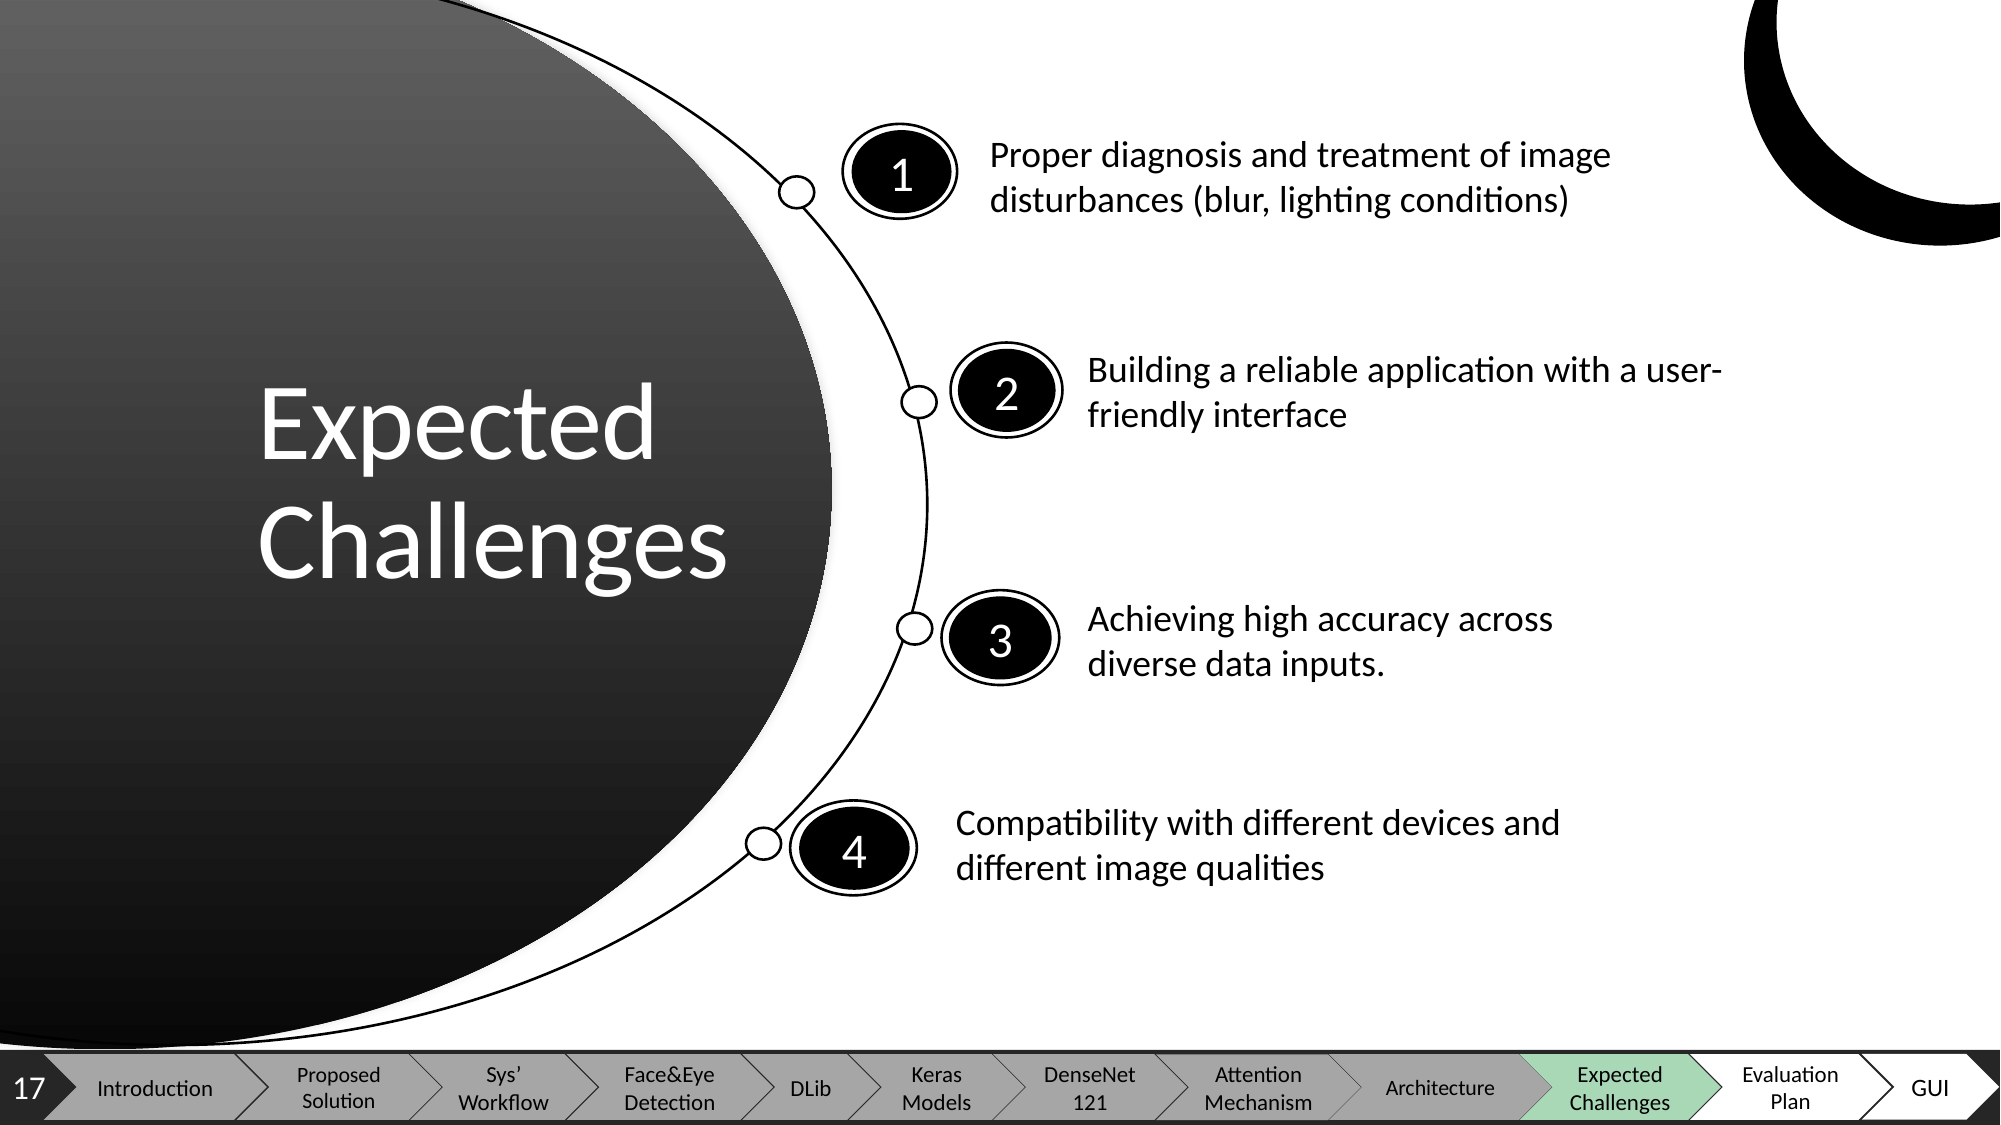

Proper diagnosis and treatment of image disturbances (blur, lighting conditions)

1

Building a reliable application with a user-friendly interface

2
Expected Challenges

Achieving high accuracy across diverse data inputs.

3

Compatibility with different devices and different image qualities

4

GUI
Evaluation Plan
Architecture
Expected Challenges
DenseNet121
Keras Models
DLib
Face&Eye Detection
Proposed Solution
Sys’ Workflow
Introduction
Attention Mechanism
17